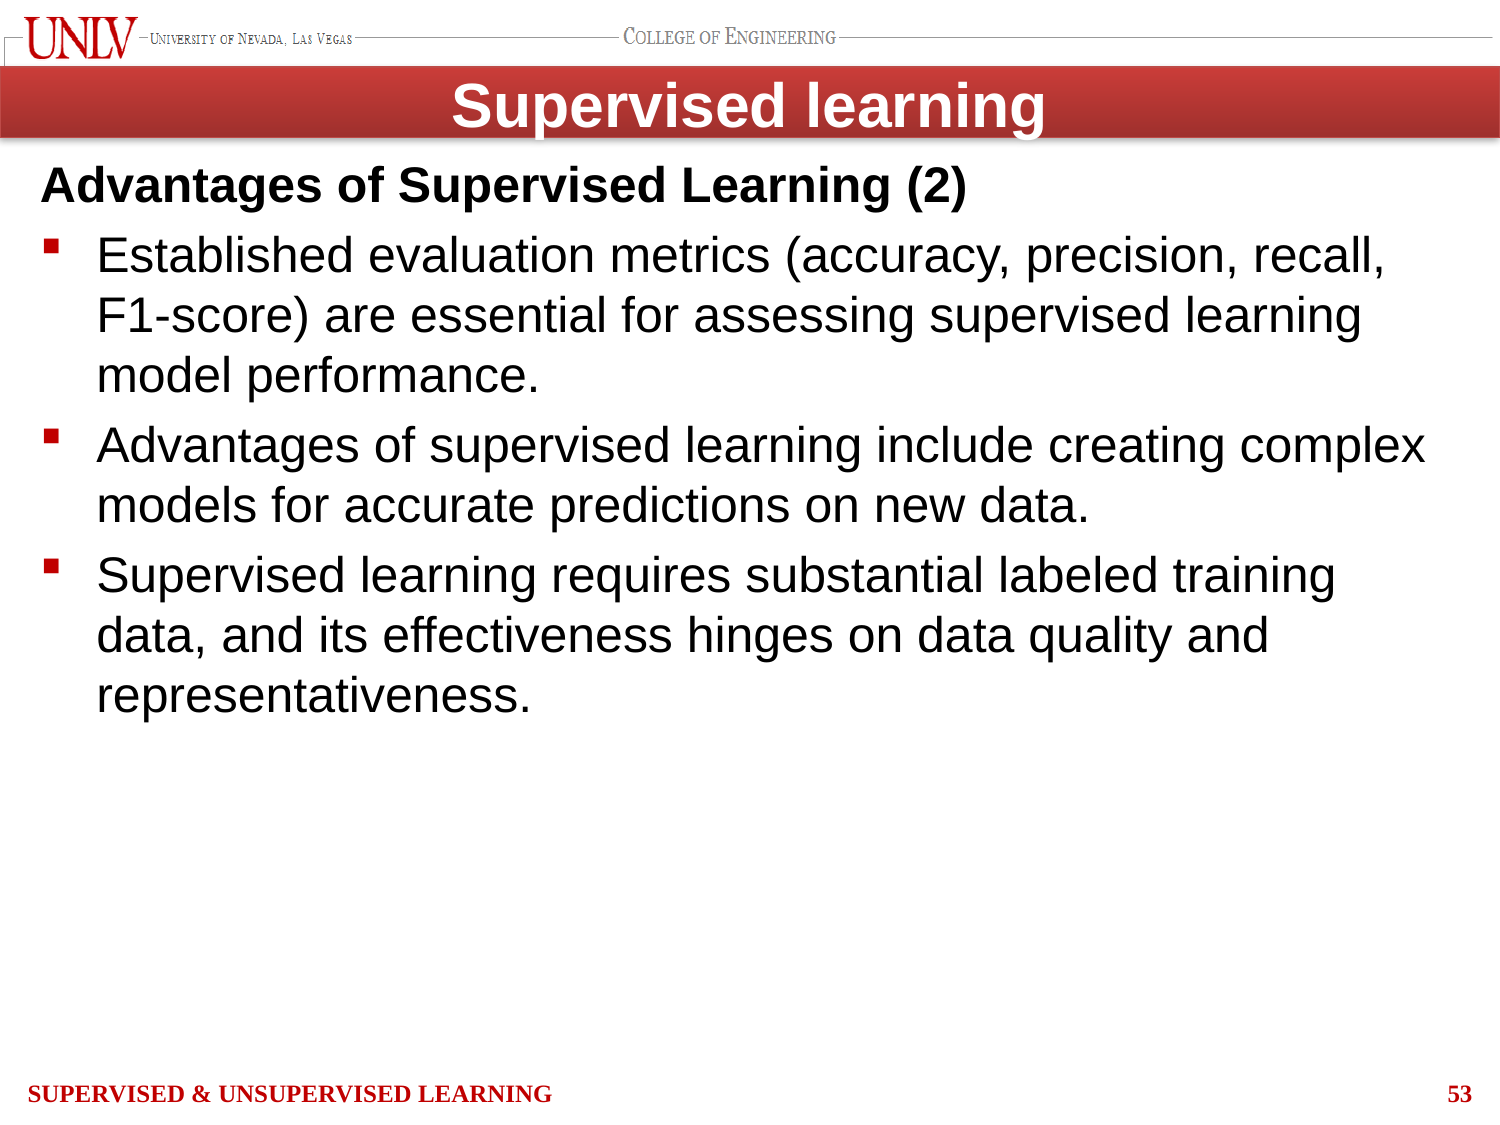

# Supervised learning
Advantages of Supervised Learning (2)
Established evaluation metrics (accuracy, precision, recall, F1-score) are essential for assessing supervised learning model performance.
Advantages of supervised learning include creating complex models for accurate predictions on new data.
Supervised learning requires substantial labeled training data, and its effectiveness hinges on data quality and representativeness.
Supervised & Unsupervised Learning
53